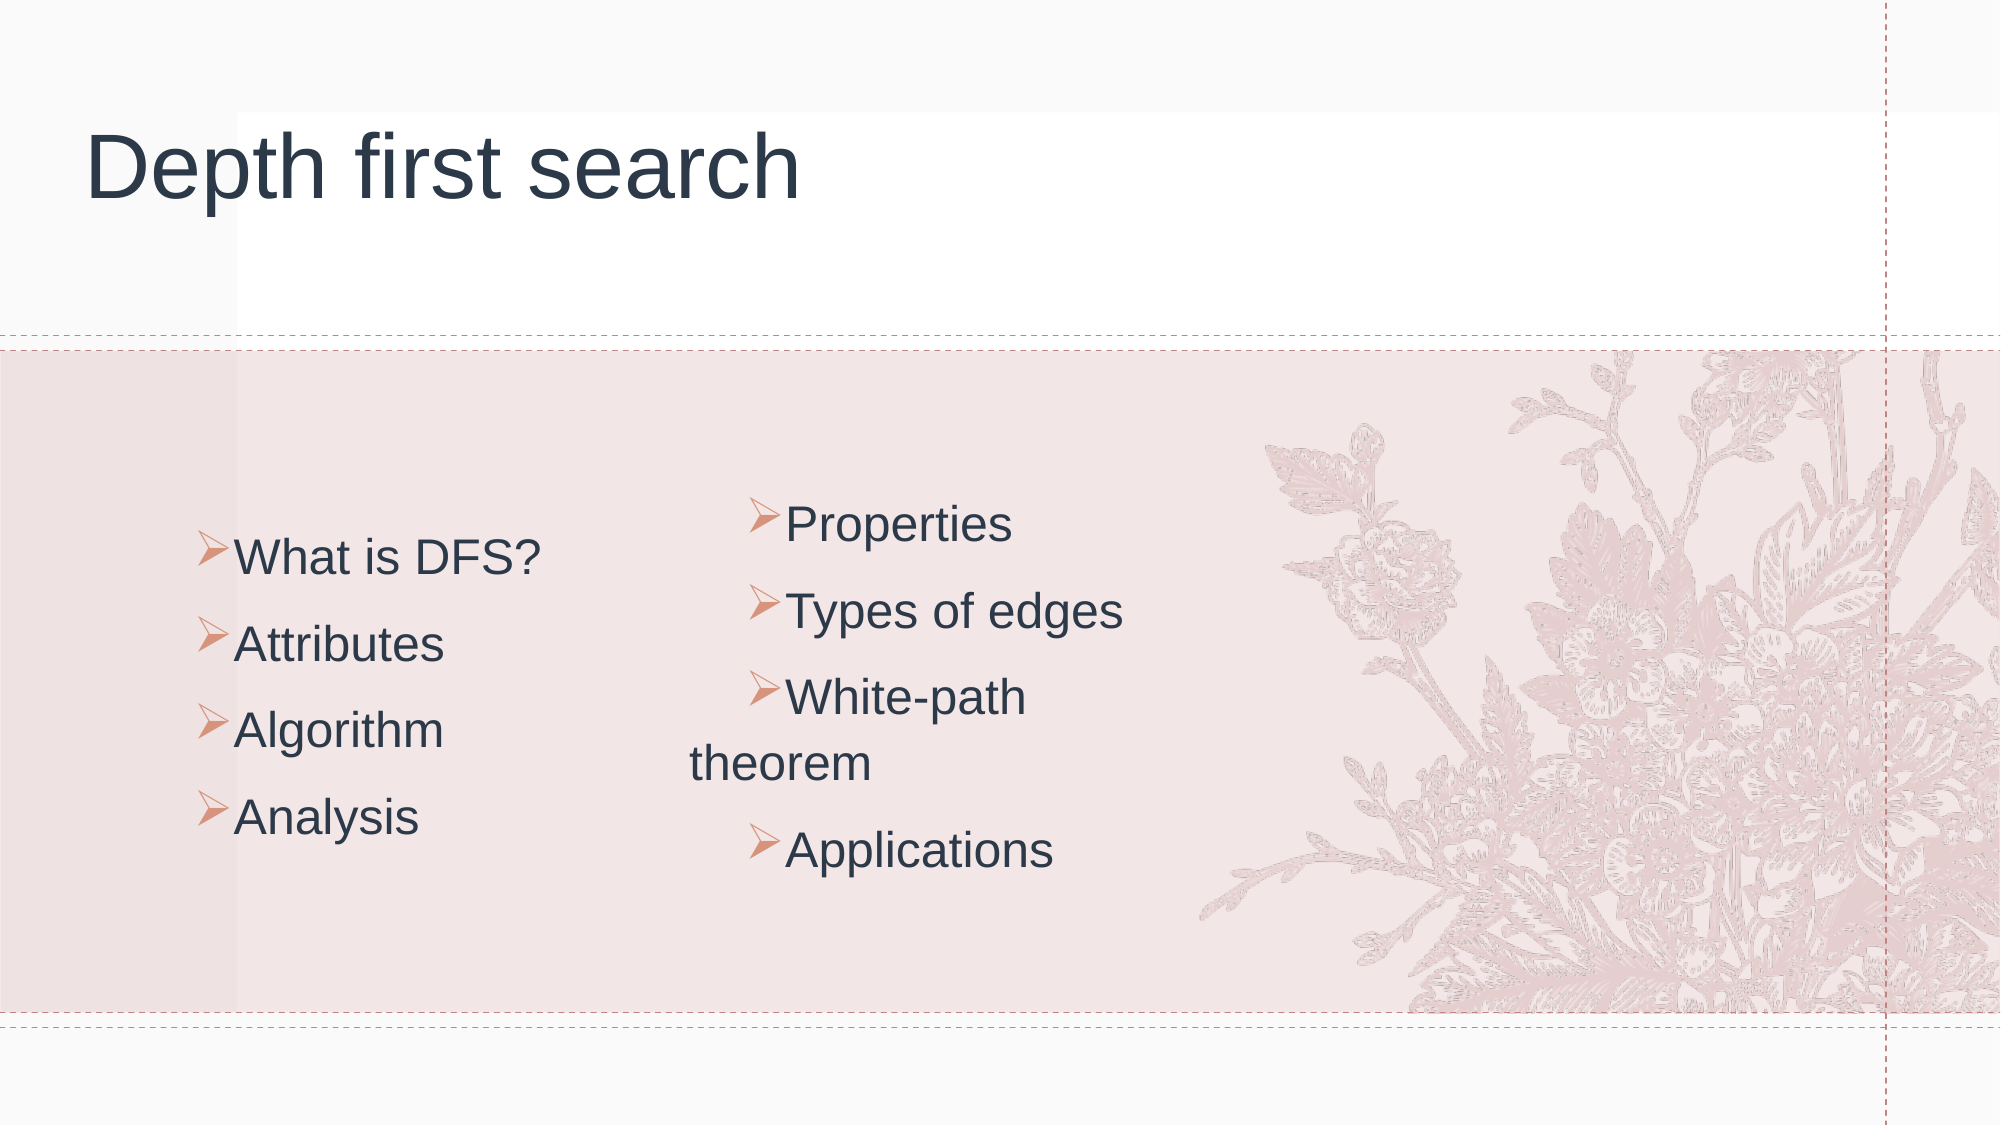

# Depth first search
Properties
Types of edges
White-path theorem
Applications
What is DFS?
Attributes
Algorithm
Analysis